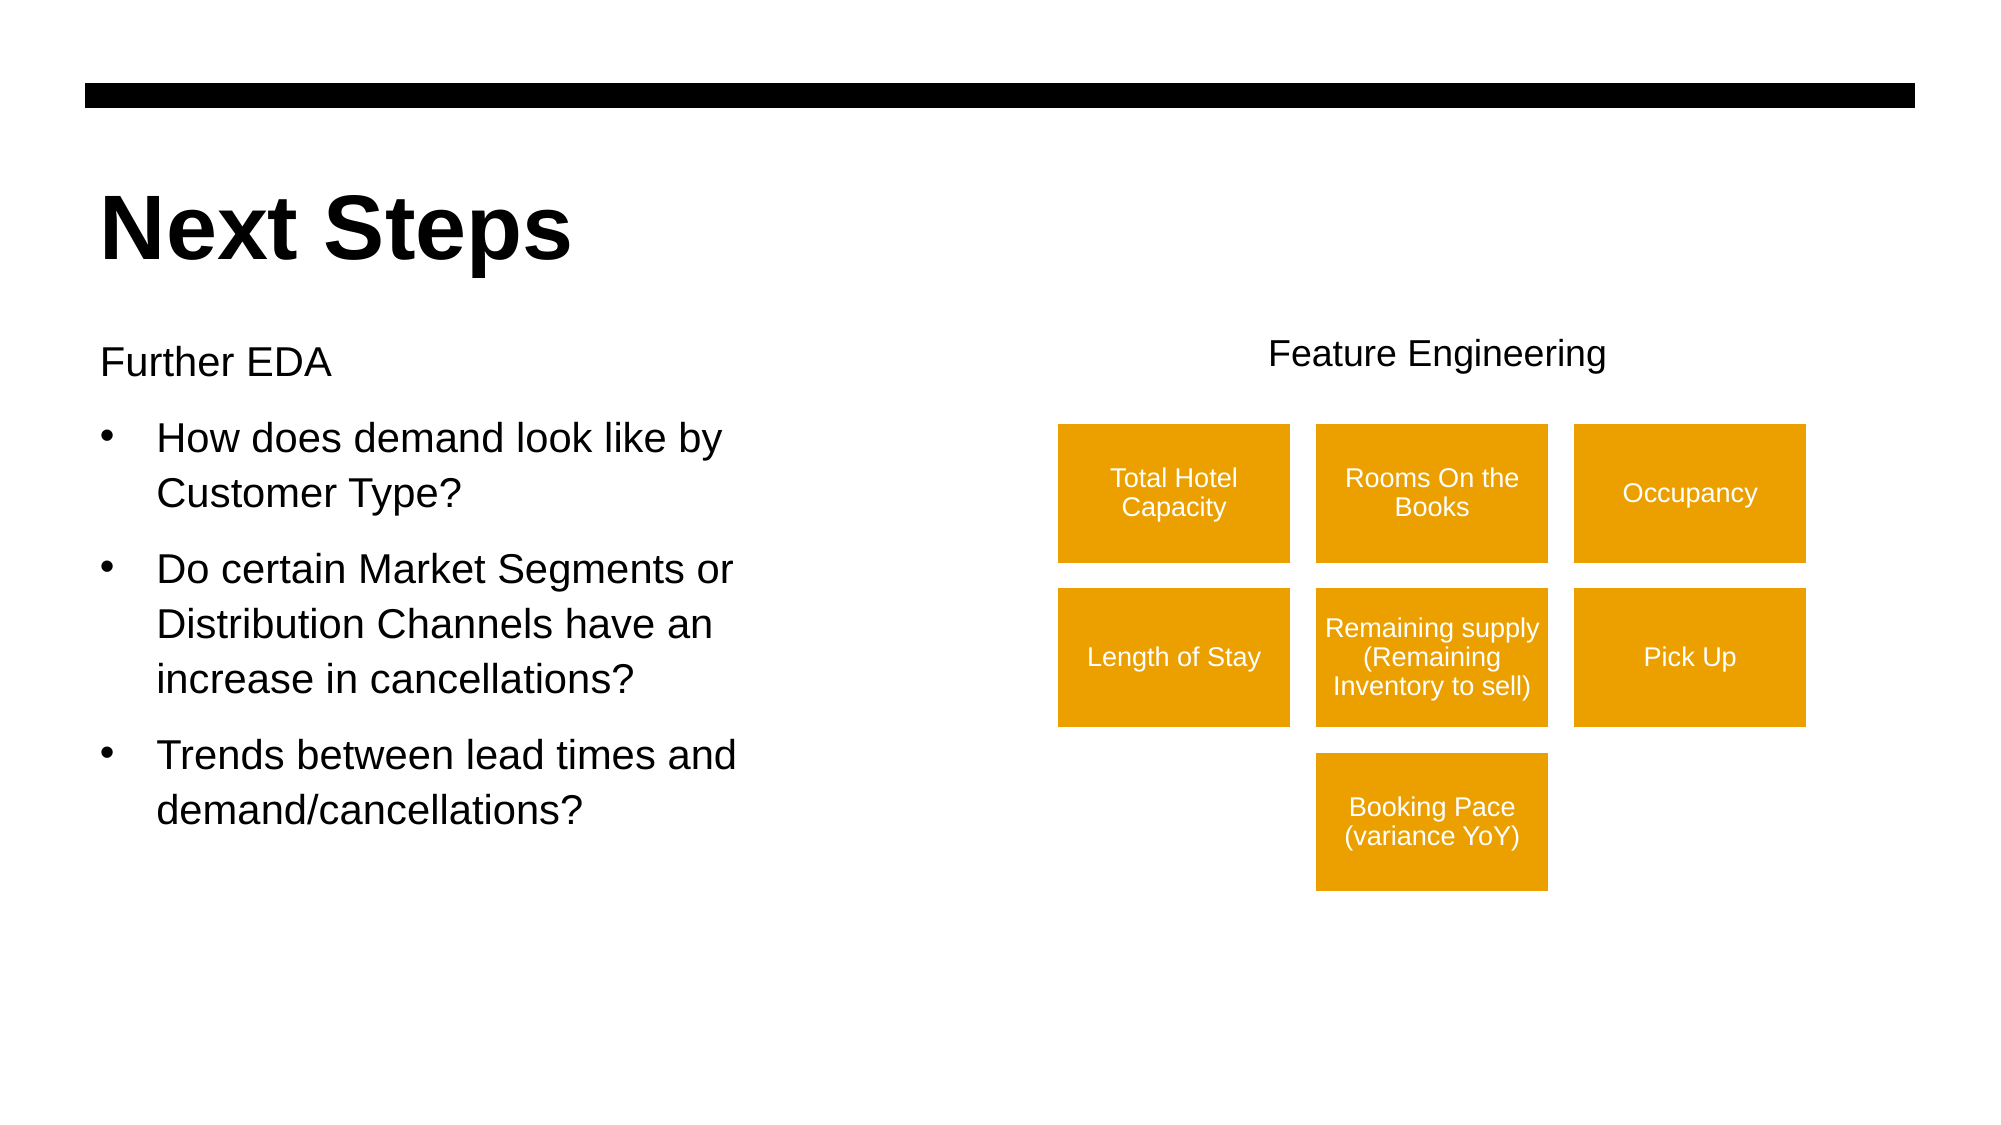

# Next Steps
Further EDA
How does demand look like by Customer Type?
Do certain Market Segments or Distribution Channels have an increase in cancellations?
Trends between lead times and demand/cancellations?
Feature Engineering
Total Hotel Capacity
Rooms On the Books
Occupancy
Length of Stay
Remaining supply (Remaining Inventory to sell)
Pick Up
Booking Pace (variance YoY)